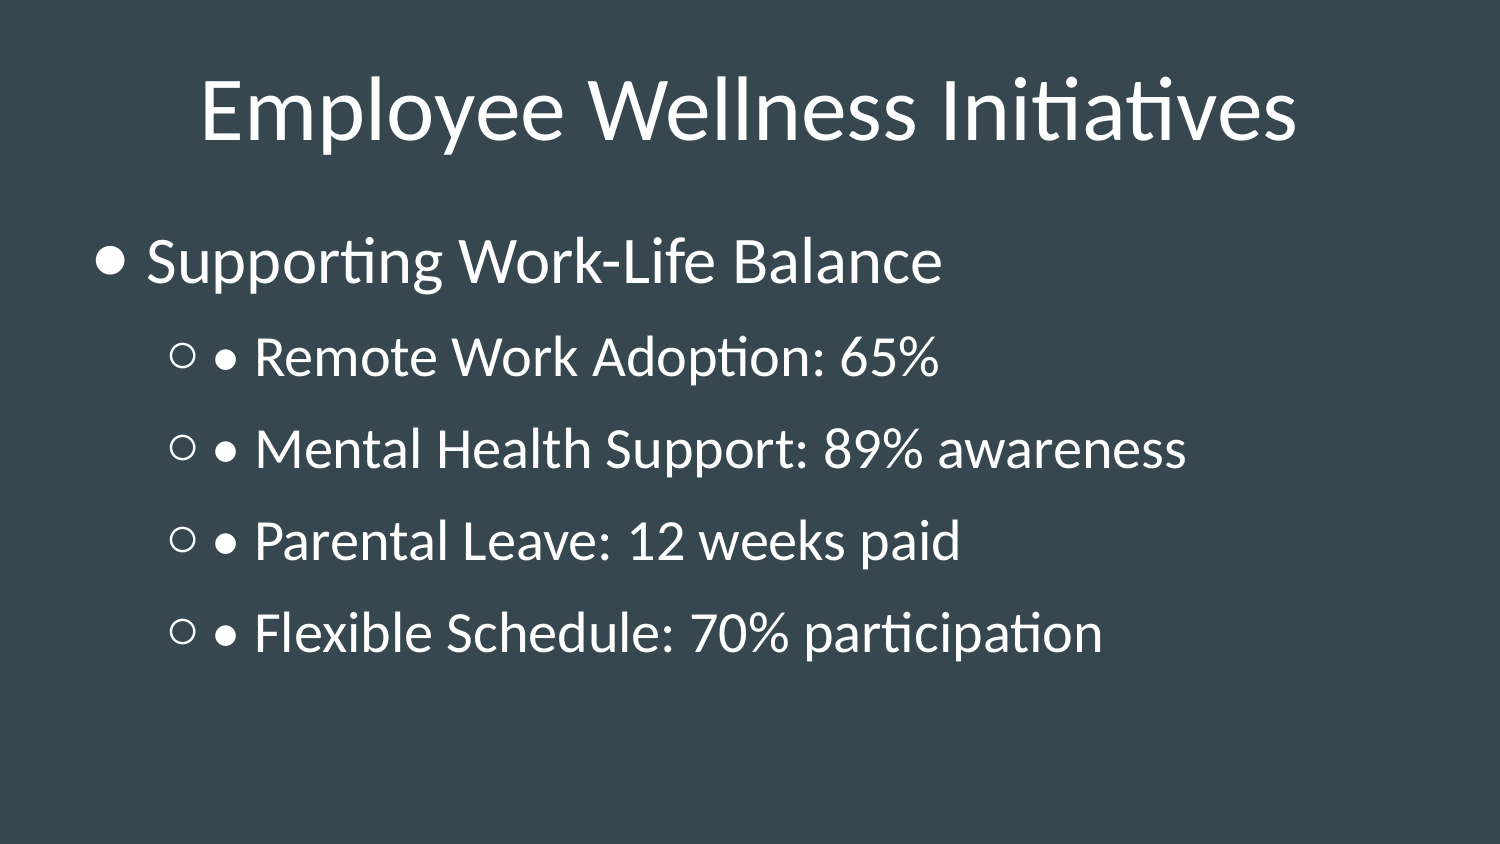

# Employee Wellness Initiatives
Supporting Work-Life Balance
• Remote Work Adoption: 65%
• Mental Health Support: 89% awareness
• Parental Leave: 12 weeks paid
• Flexible Schedule: 70% participation